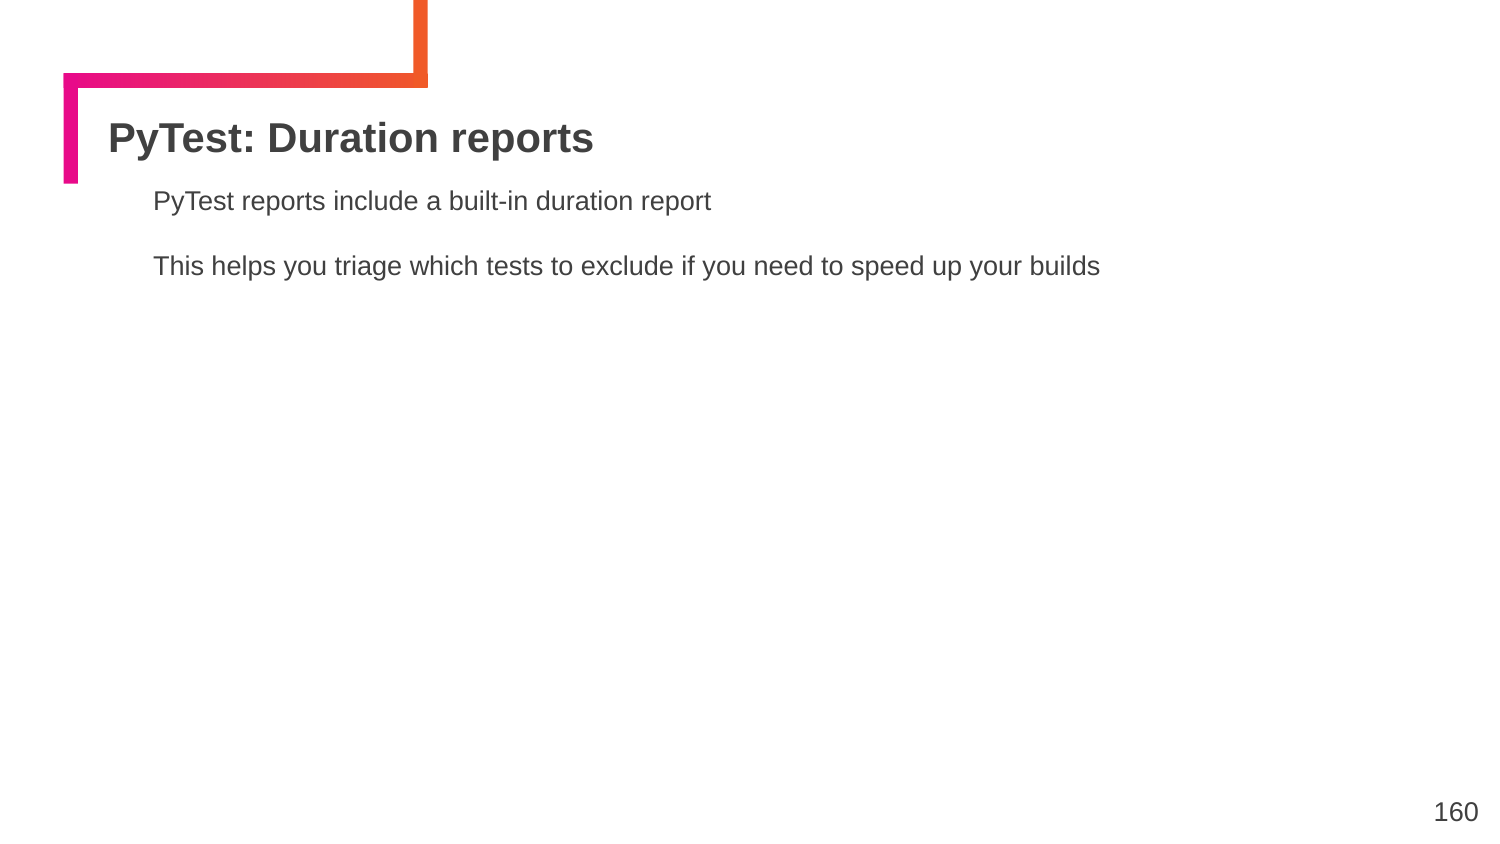

# PyTest: Duration reports
PyTest reports include a built-in duration report

This helps you triage which tests to exclude if you need to speed up your builds
160